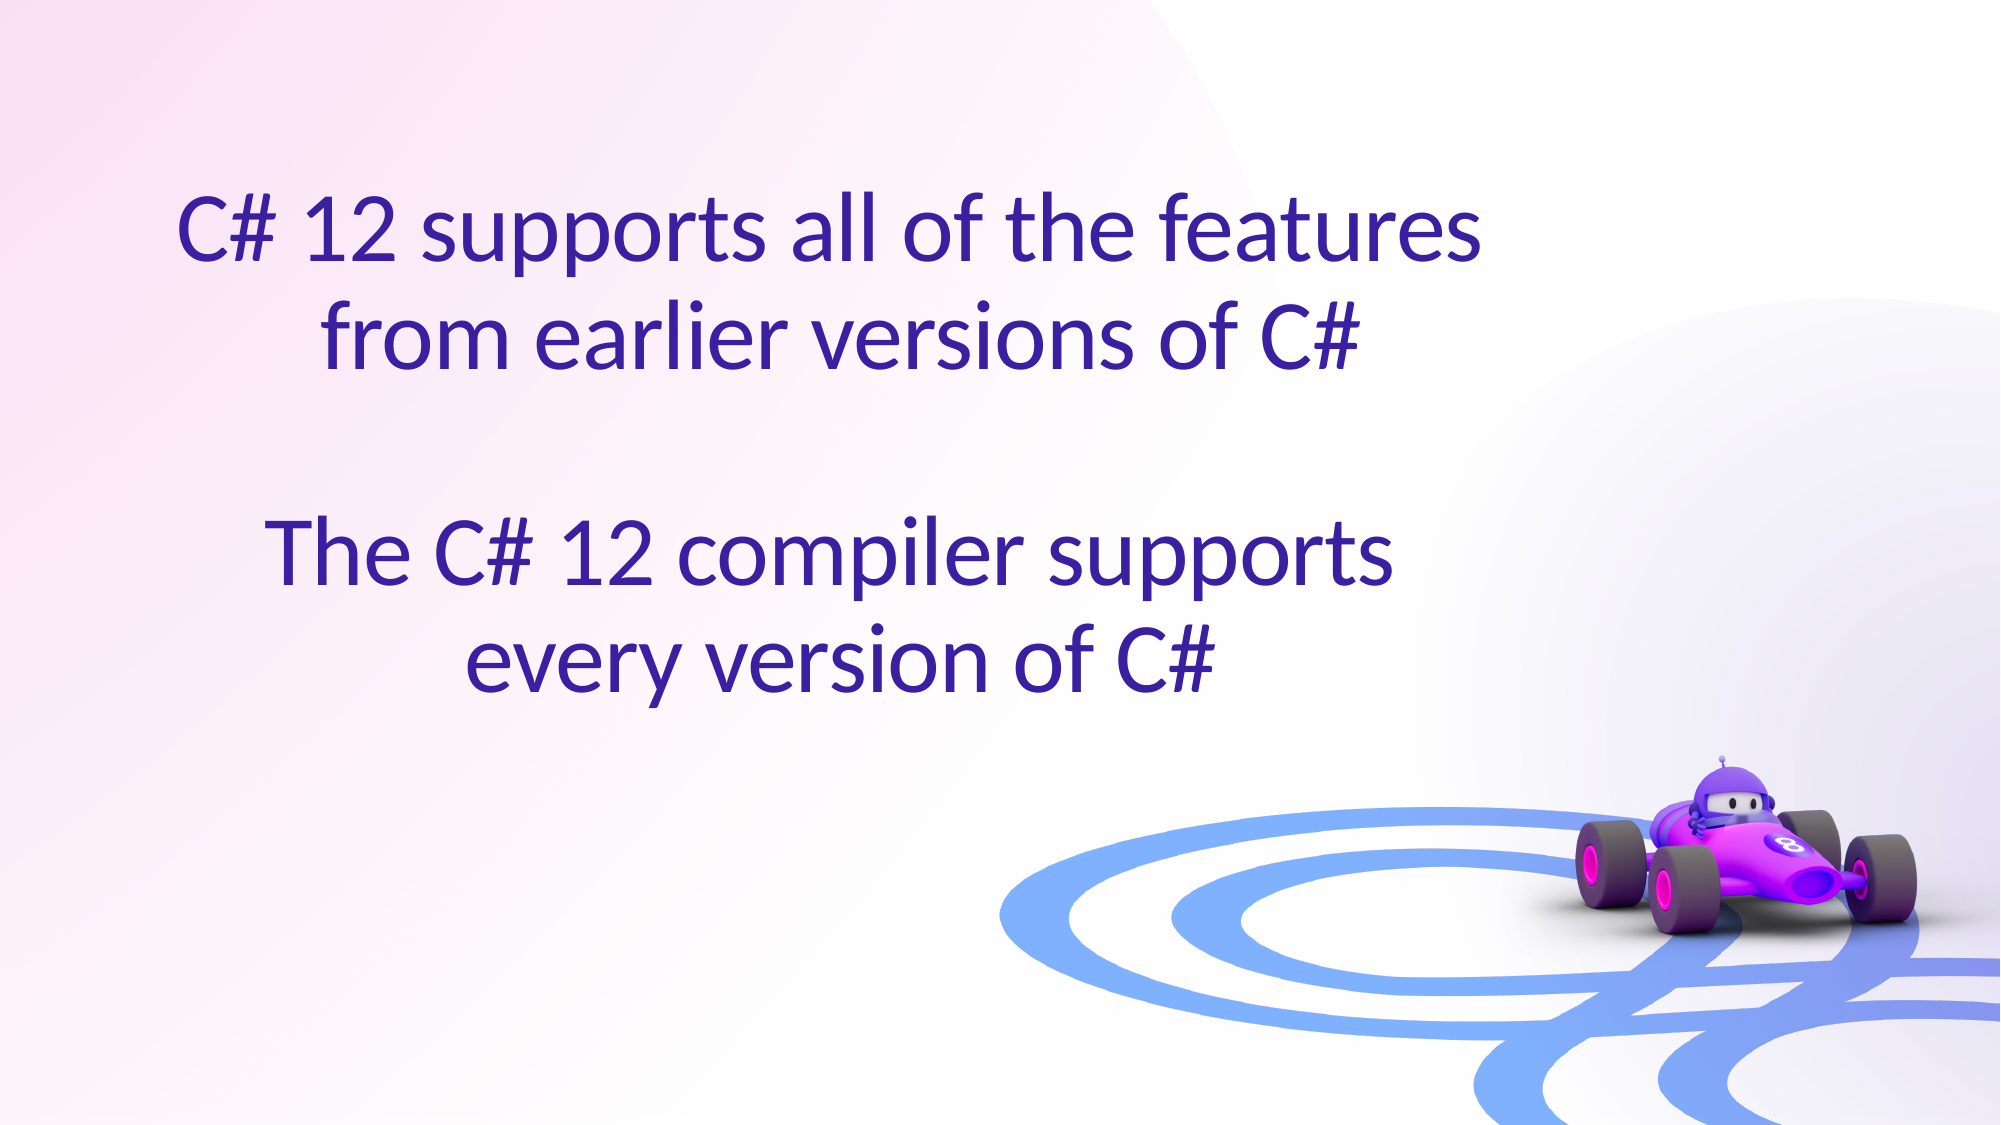

C# 12 supports all of the features
from earlier versions of C#
The C# 12 compiler supports
every version of C#